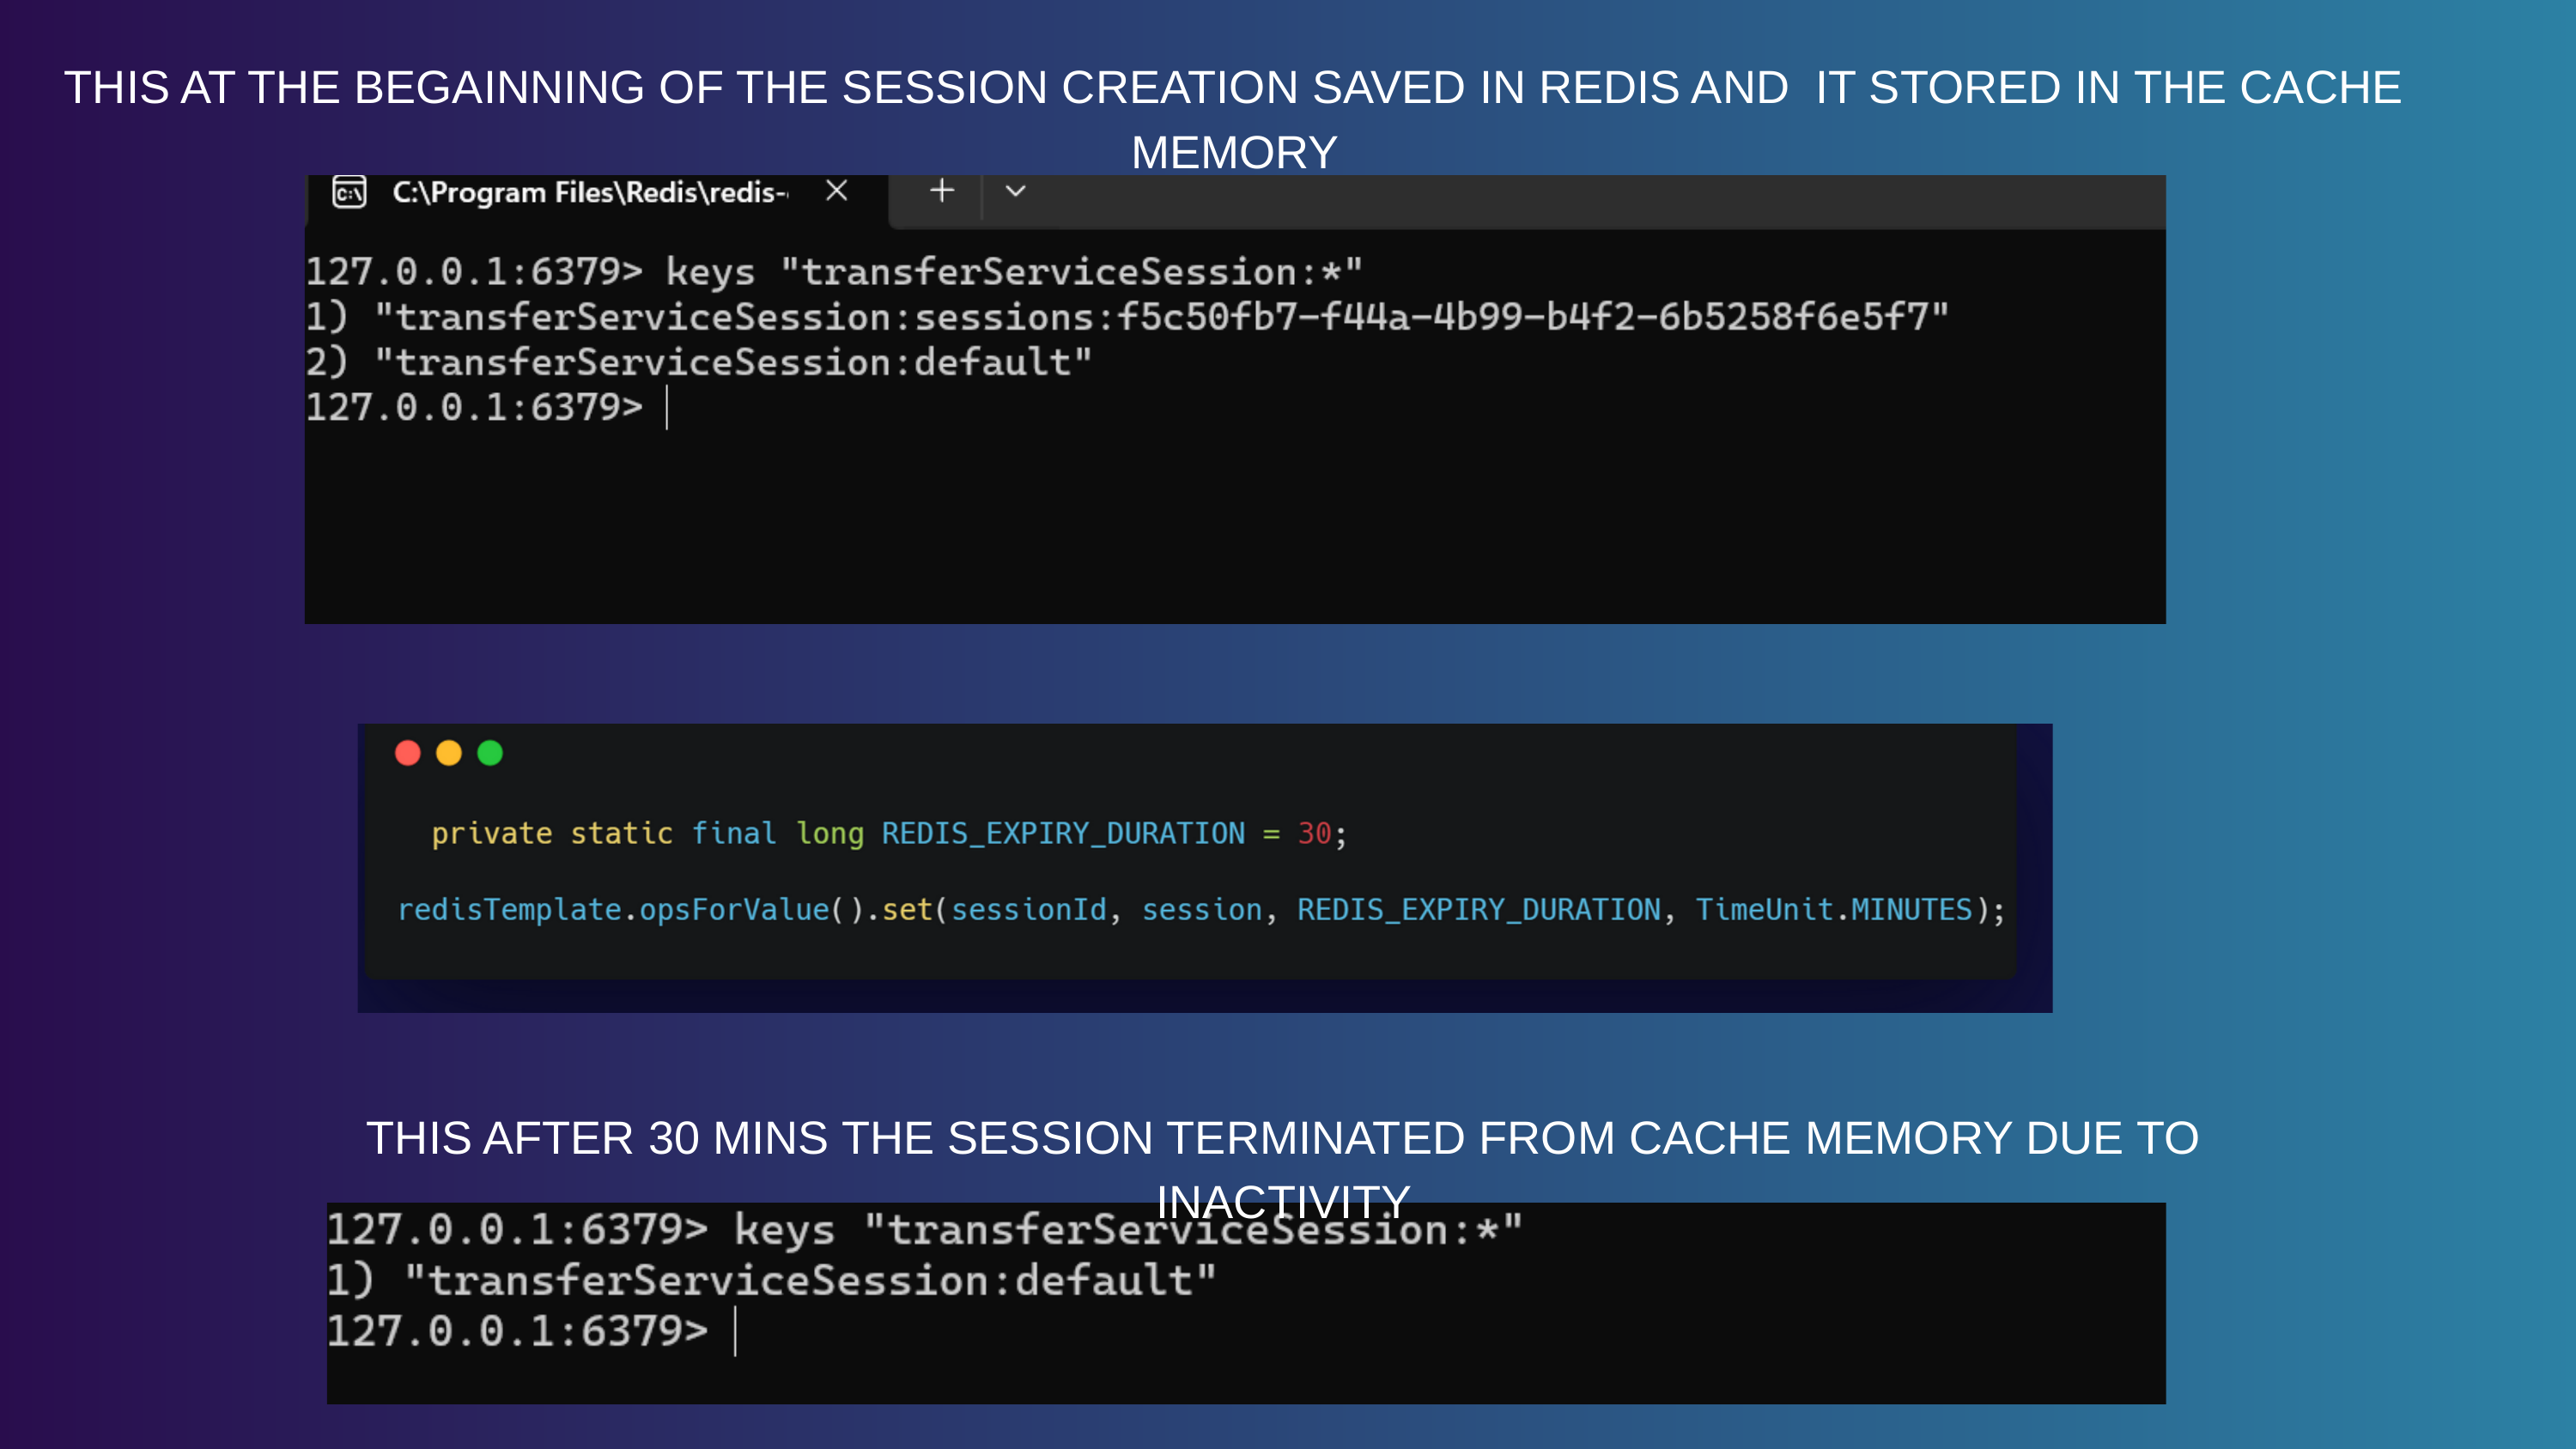

THIS AT THE BEGAINNING OF THE SESSION CREATION SAVED IN REDIS AND  IT STORED IN THE CACHE MEMORY

THIS AFTER 30 MINS THE SESSION TERMINATED FROM CACHE MEMORY DUE TO INACTIVITY